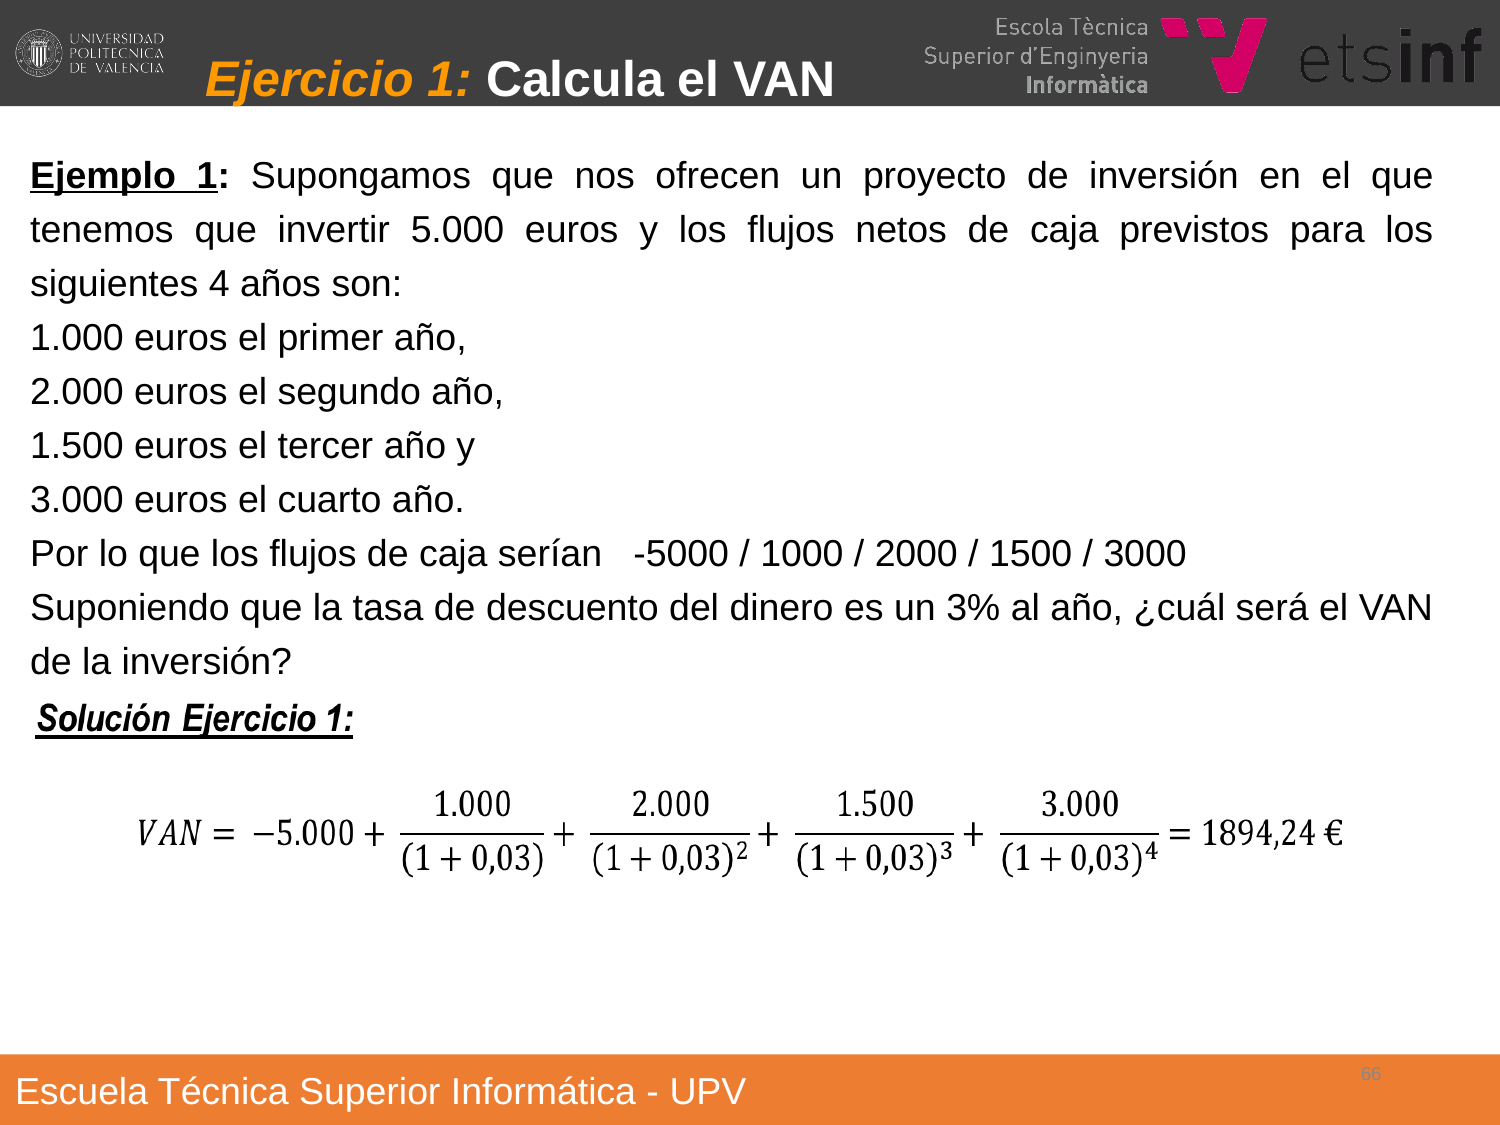

Ejercicio 1: Calcula el VAN
Ejemplo 1: Supongamos que nos ofrecen un proyecto de inversión en el que tenemos que invertir 5.000 euros y los flujos netos de caja previstos para los siguientes 4 años son:
1.000 euros el primer año,
2.000 euros el segundo año,
1.500 euros el tercer año y
3.000 euros el cuarto año.
Por lo que los flujos de caja serían   -5000 / 1000 / 2000 / 1500 / 3000
Suponiendo que la tasa de descuento del dinero es un 3% al año, ¿cuál será el VAN de la inversión?

66